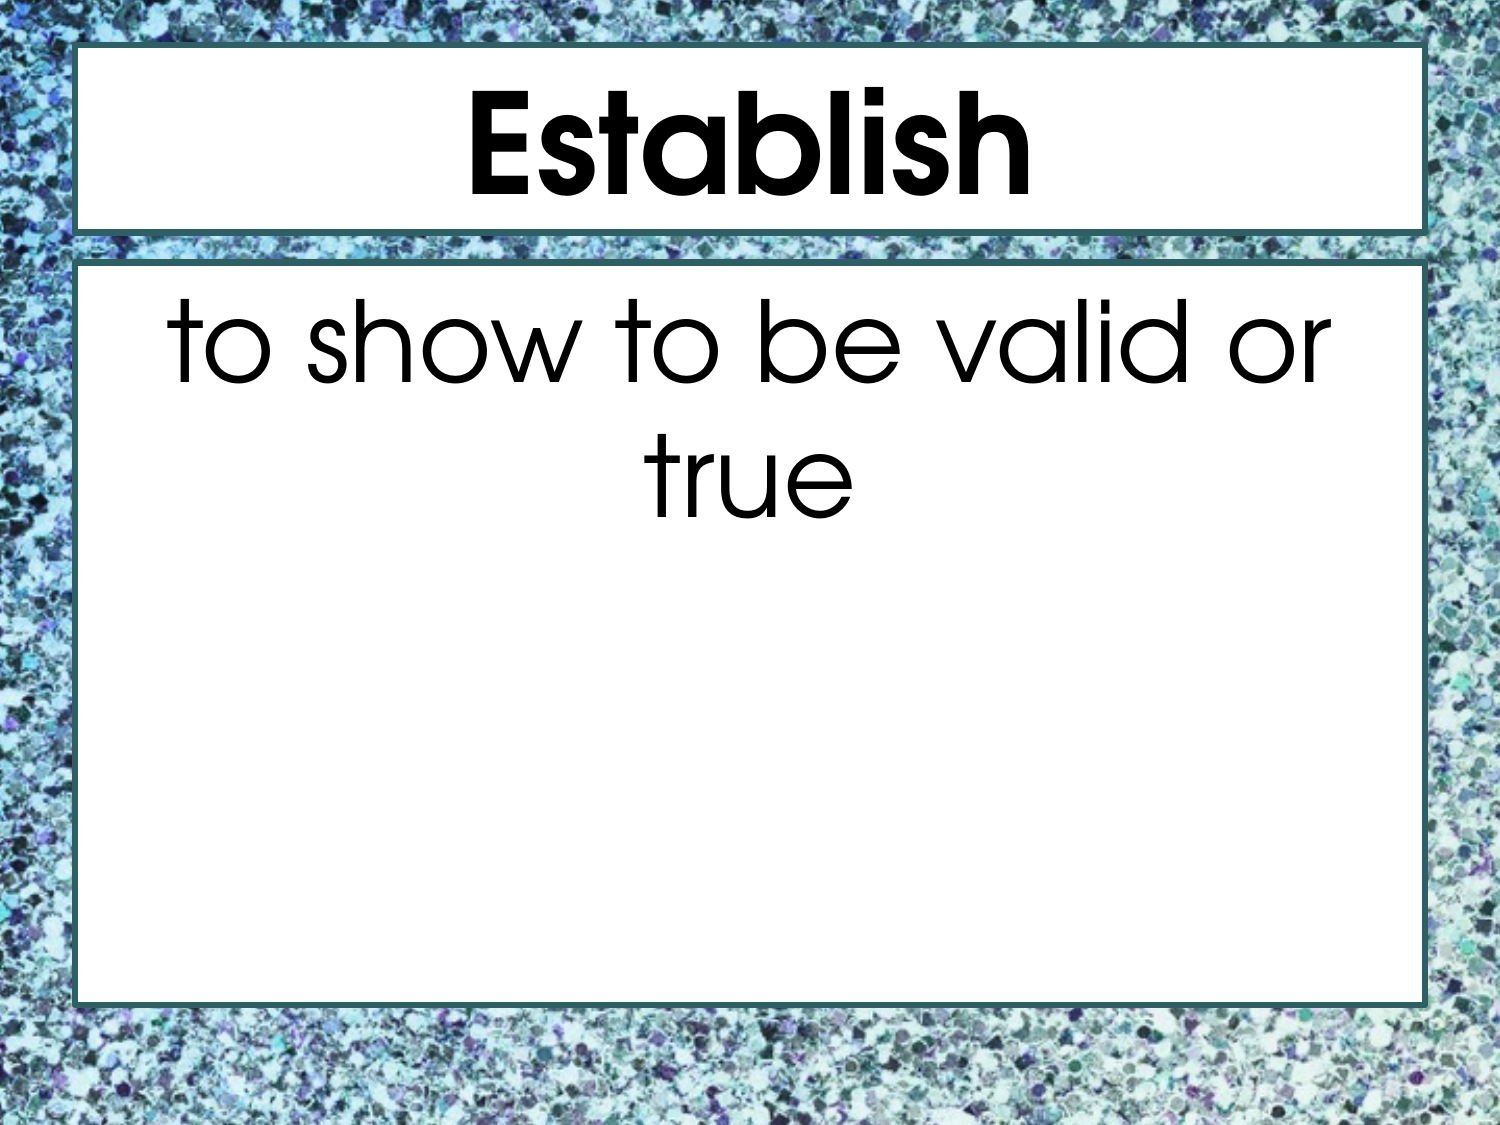

# Establish
to show to be valid or true